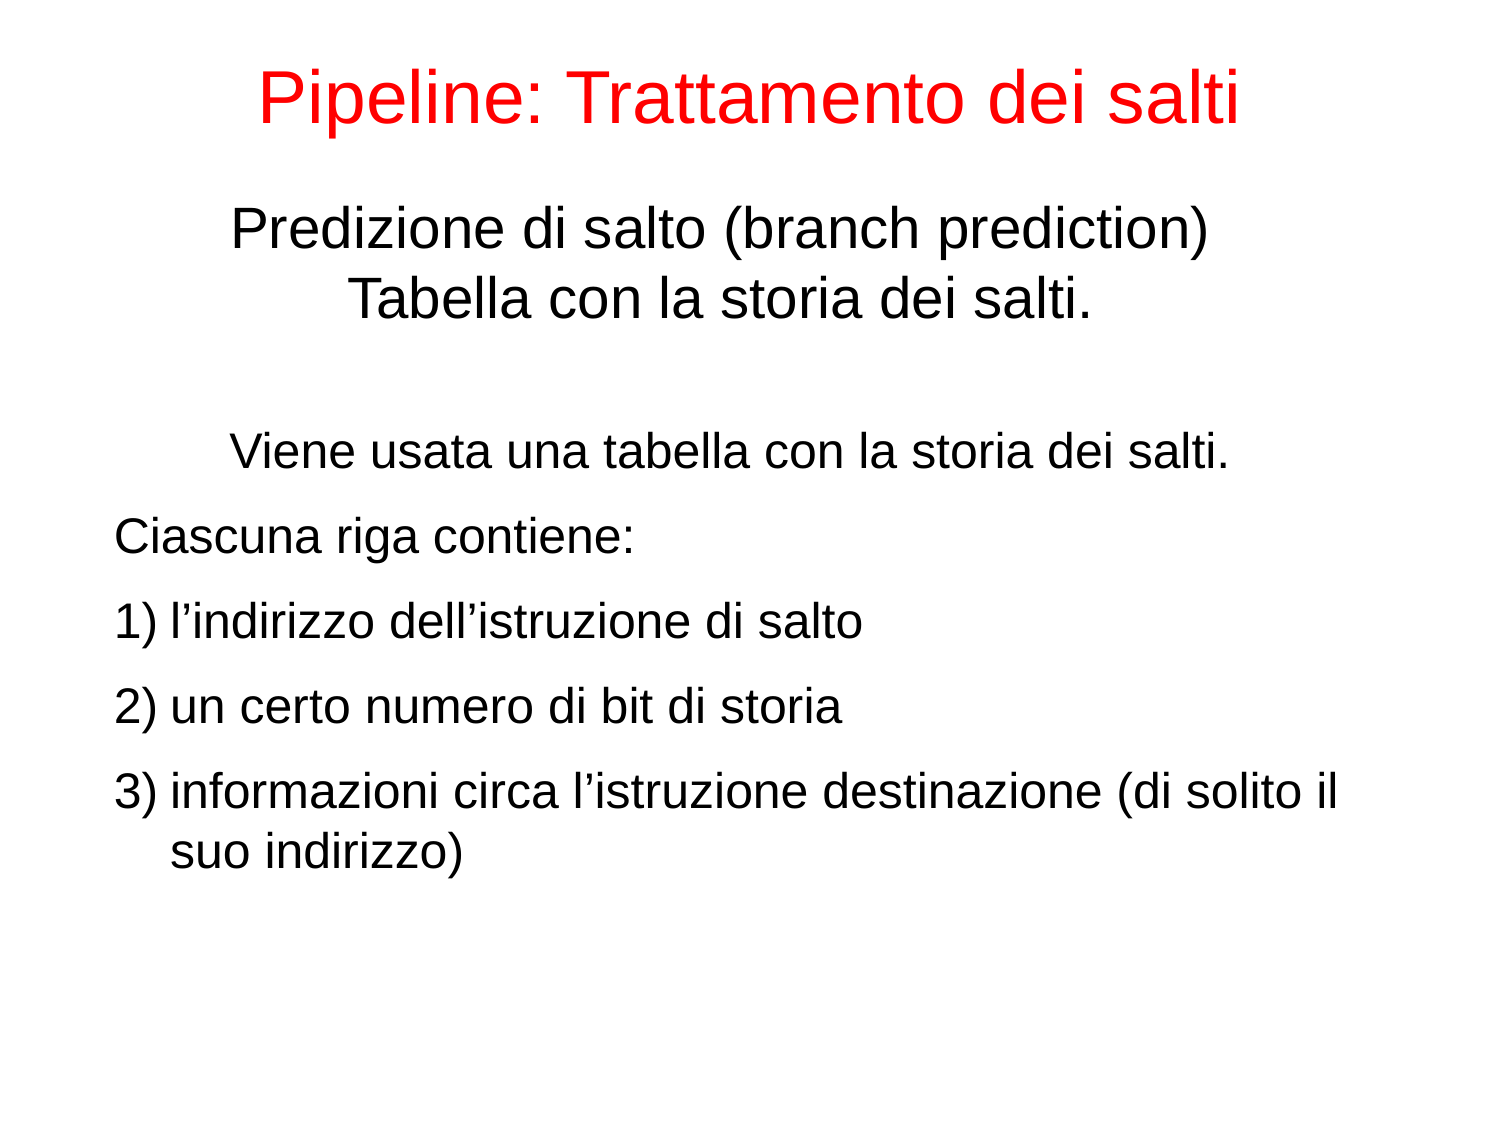

# Pipeline: Trattamento dei salti
Predizione di salto (branch prediction)
Tabella con la storia dei salti.
Viene usata una tabella con la storia dei salti.
Ciascuna riga contiene:
l’indirizzo dell’istruzione di salto
un certo numero di bit di storia
informazioni circa l’istruzione destinazione (di solito il suo indirizzo)